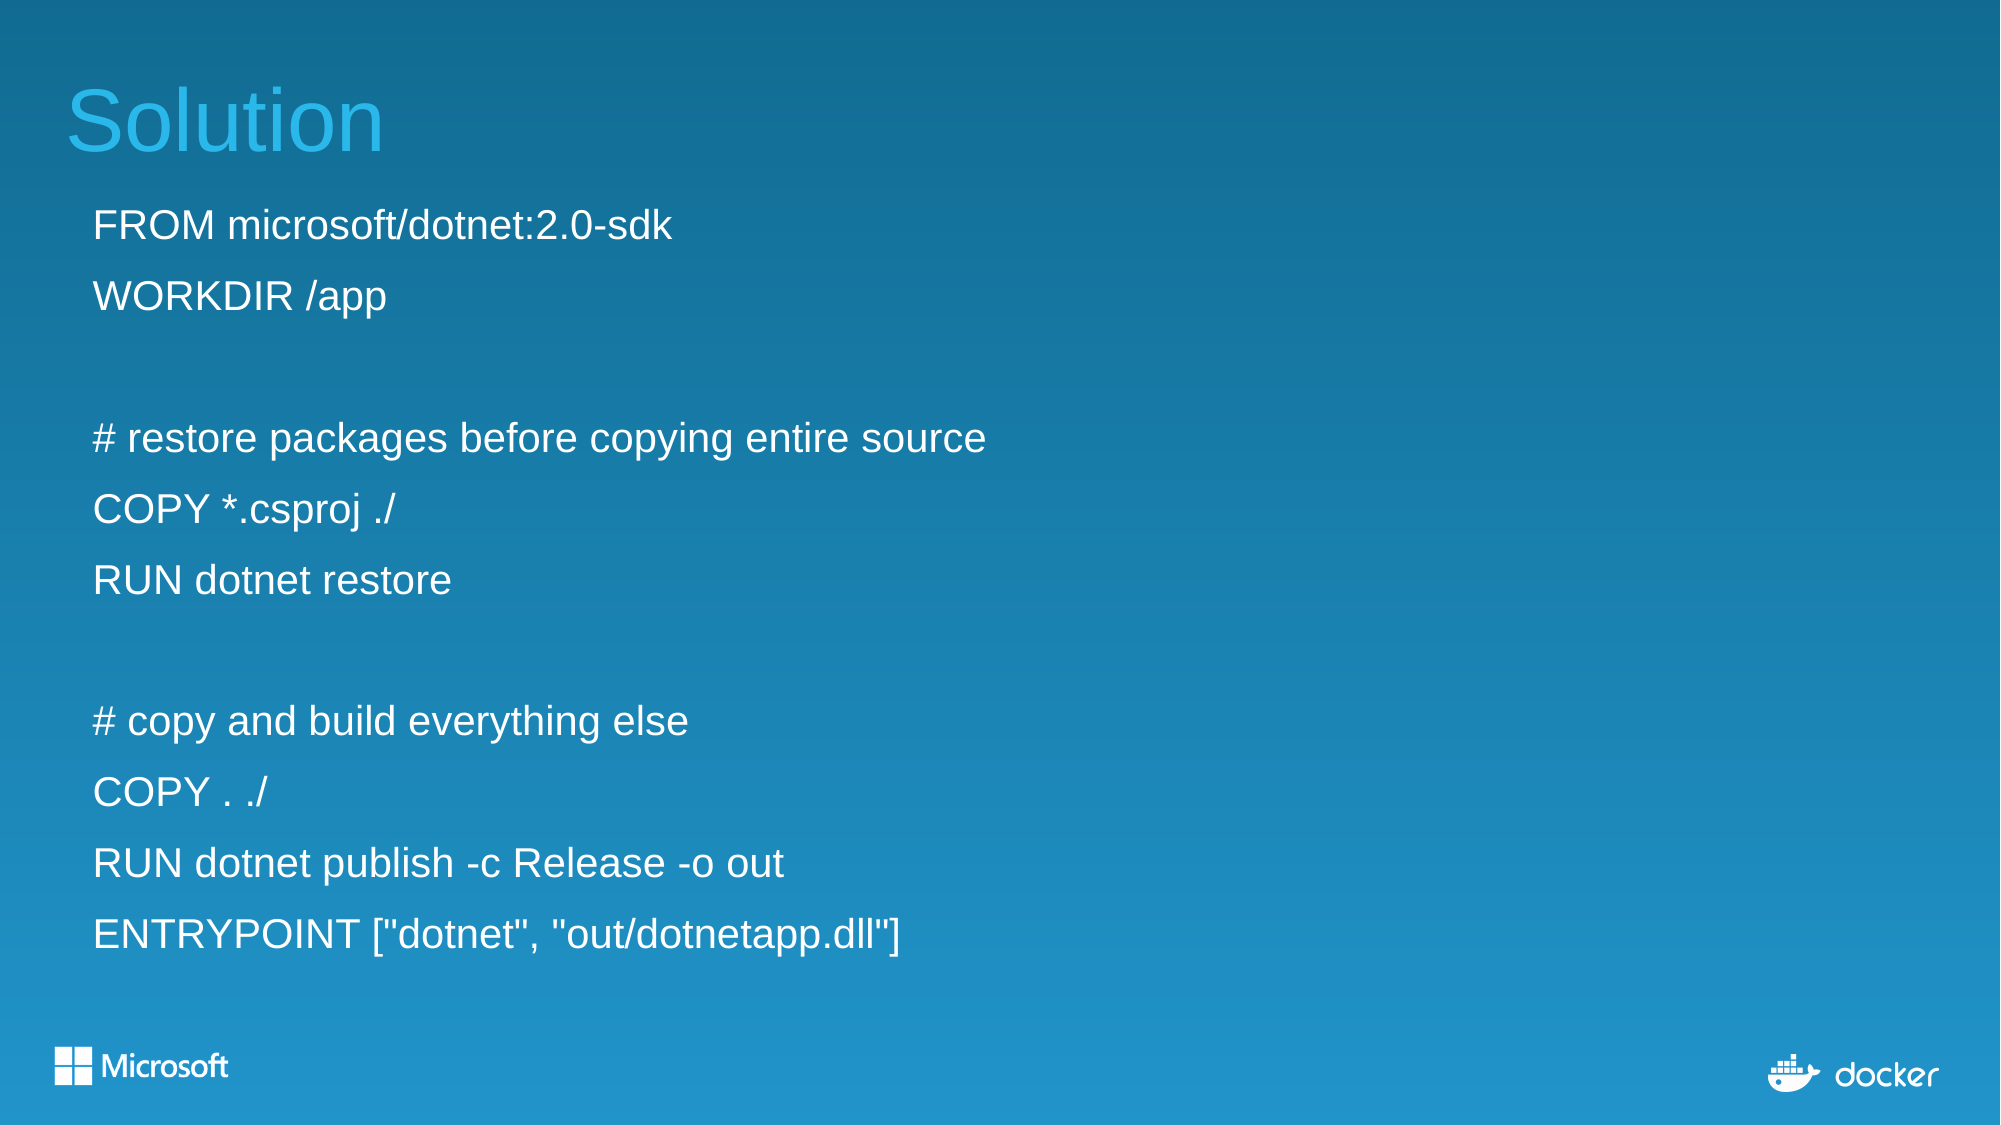

# Solution
FROM microsoft/dotnet:2.0-sdk
WORKDIR /app

# restore packages before copying entire source
COPY *.csproj ./
RUN dotnet restore

# copy and build everything else
COPY . ./
RUN dotnet publish -c Release -o out
ENTRYPOINT ["dotnet", "out/dotnetapp.dll"]